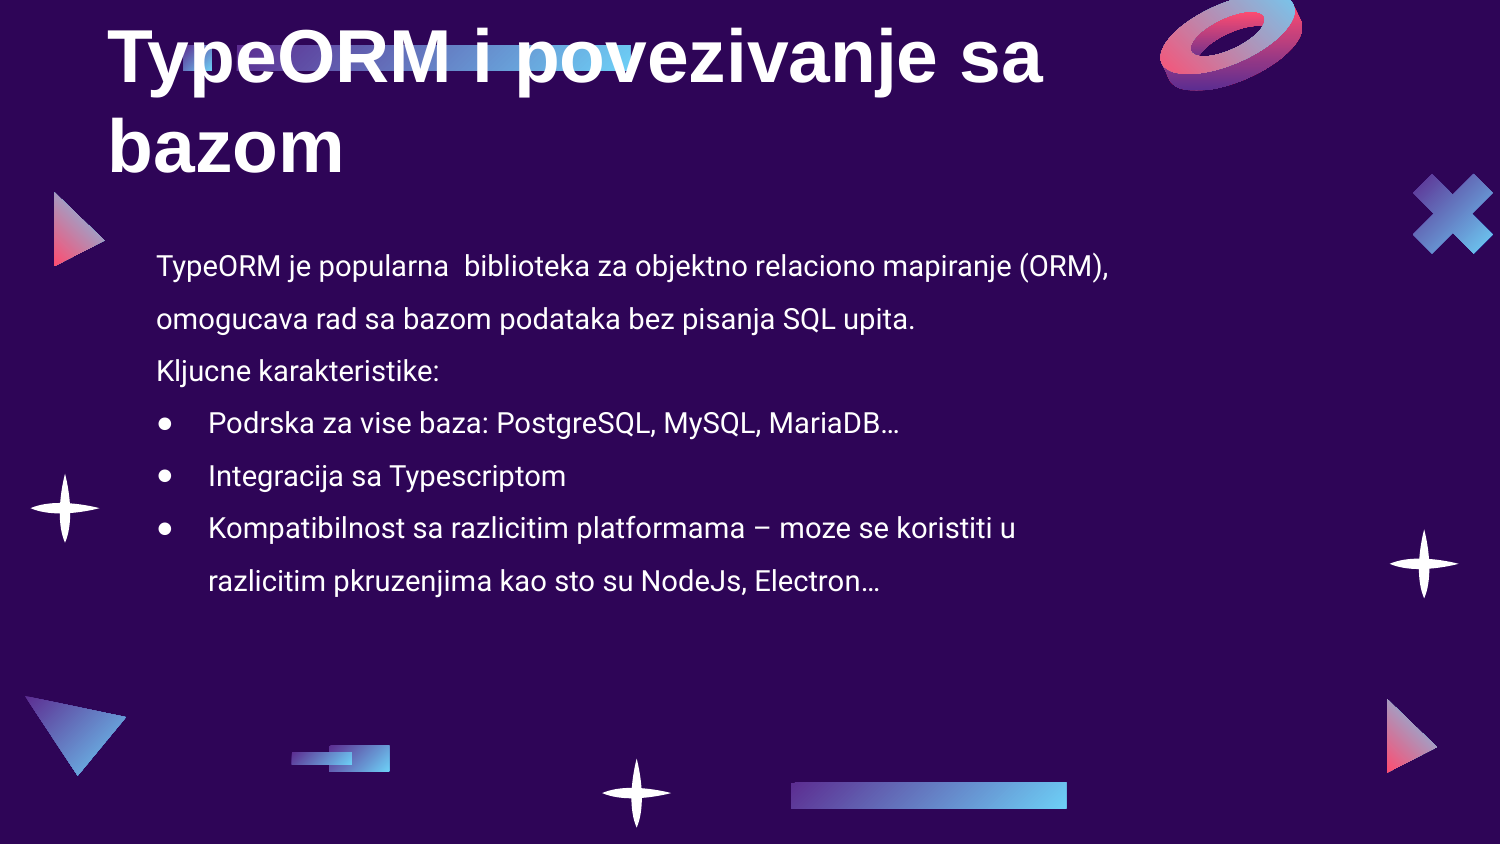

# TypeORM i povezivanje sa bazom
TypeORM je popularna  biblioteka za objektno relaciono mapiranje (ORM), omogucava rad sa bazom podataka bez pisanja SQL upita.
Kljucne karakteristike:
Podrska za vise baza: PostgreSQL, MySQL, MariaDB…
Integracija sa Typescriptom
Kompatibilnost sa razlicitim platformama – moze se koristiti u razlicitim pkruzenjima kao sto su NodeJs, Electron…